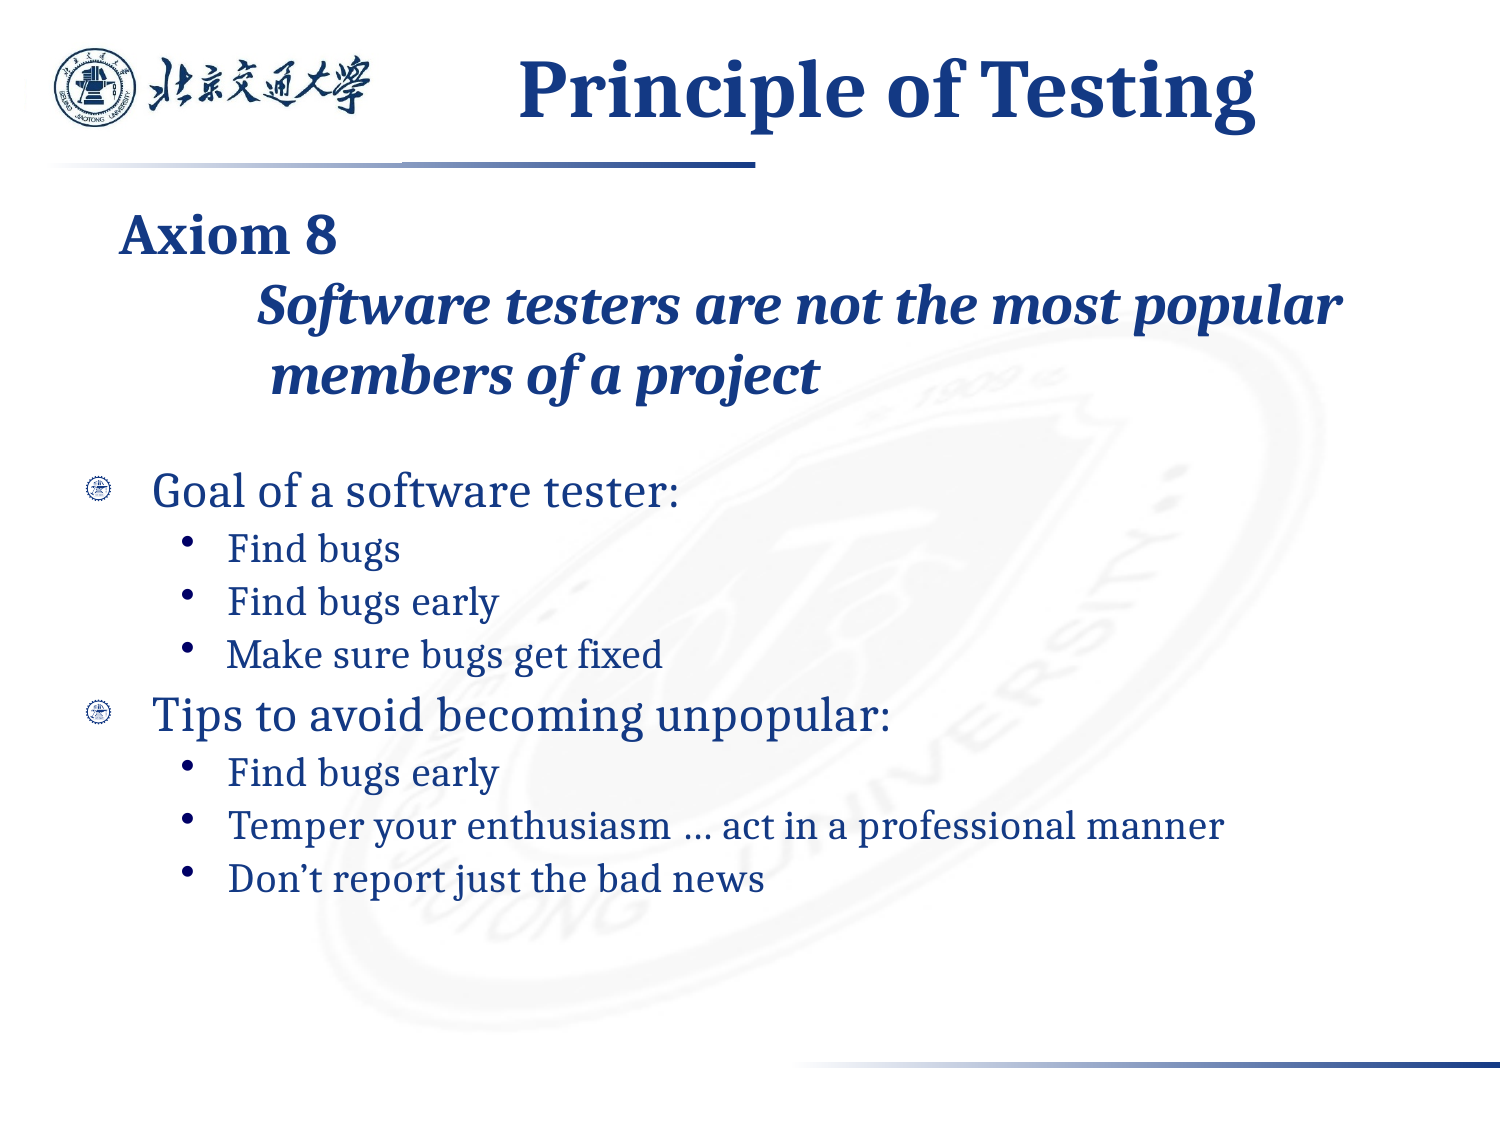

# Principle of Testing
Axiom 8
Software testers are not the most popular
 members of a project
Goal of a software tester:
Find bugs
Find bugs early
Make sure bugs get fixed
Tips to avoid becoming unpopular:
Find bugs early
Temper your enthusiasm … act in a professional manner
Don’t report just the bad news